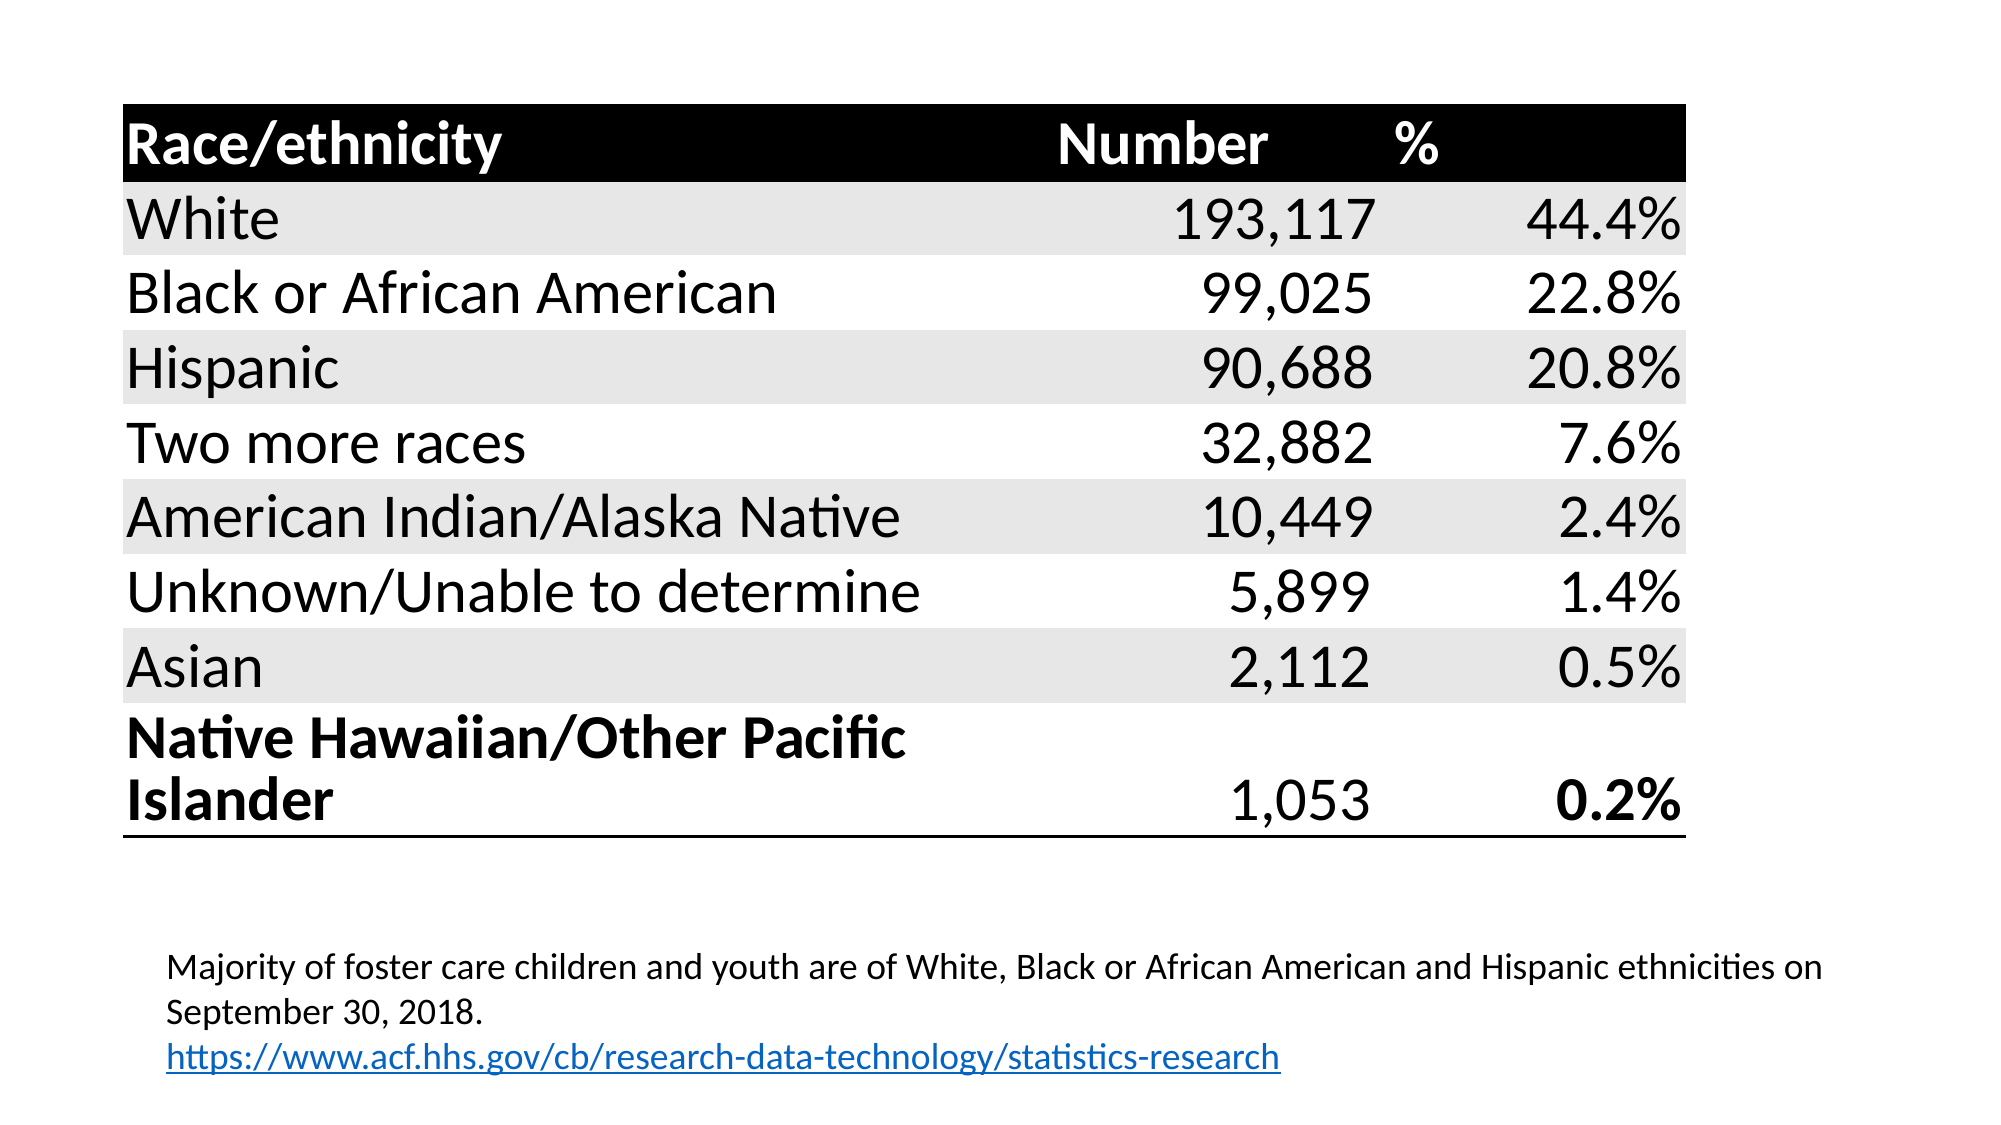

| Race/ethnicity | Number | % |
| --- | --- | --- |
| White | 193,117 | 44.4% |
| Black or African American | 99,025 | 22.8% |
| Hispanic | 90,688 | 20.8% |
| Two more races | 32,882 | 7.6% |
| American Indian/Alaska Native | 10,449 | 2.4% |
| Unknown/Unable to determine | 5,899 | 1.4% |
| Asian | 2,112 | 0.5% |
| Native Hawaiian/Other Pacific Islander | 1,053 | 0.2% |

Majority of foster care children and youth are of White, Black or African American and Hispanic ethnicities on September 30, 2018.
https://www.acf.hhs.gov/cb/research-data-technology/statistics-research